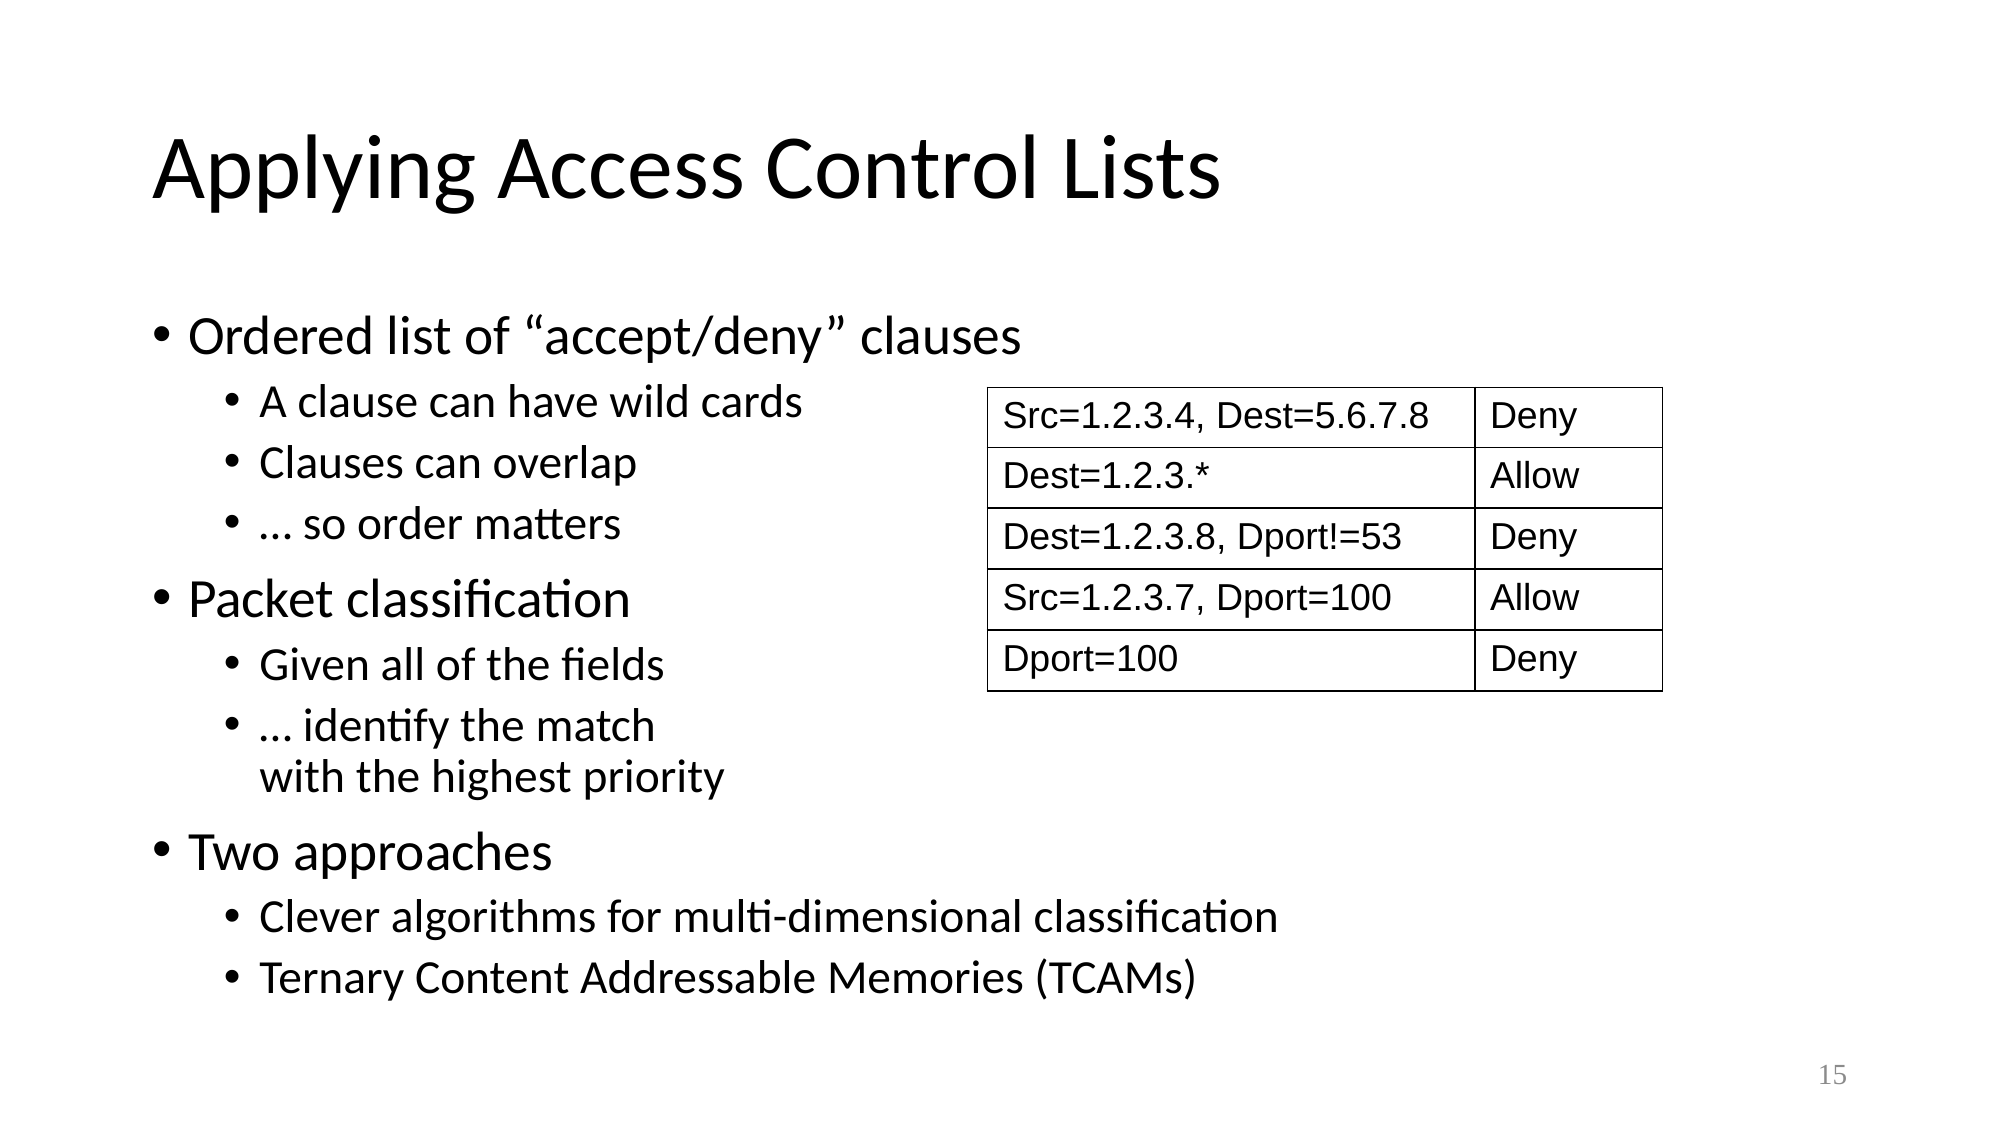

# Applying Access Control Lists
Ordered list of “accept/deny” clauses
A clause can have wild cards
Clauses can overlap
… so order matters
Packet classification
Given all of the fields
… identify the match
with the highest priority
Two approaches
Clever algorithms for multi-dimensional classification
Ternary Content Addressable Memories (TCAMs)
| Src=1.2.3.4, Dest=5.6.7.8 | Deny |
| --- | --- |
| Dest=1.2.3.\* | Allow |
| Dest=1.2.3.8, Dport!=53 | Deny |
| Src=1.2.3.7, Dport=100 | Allow |
| Dport=100 | Deny |
15